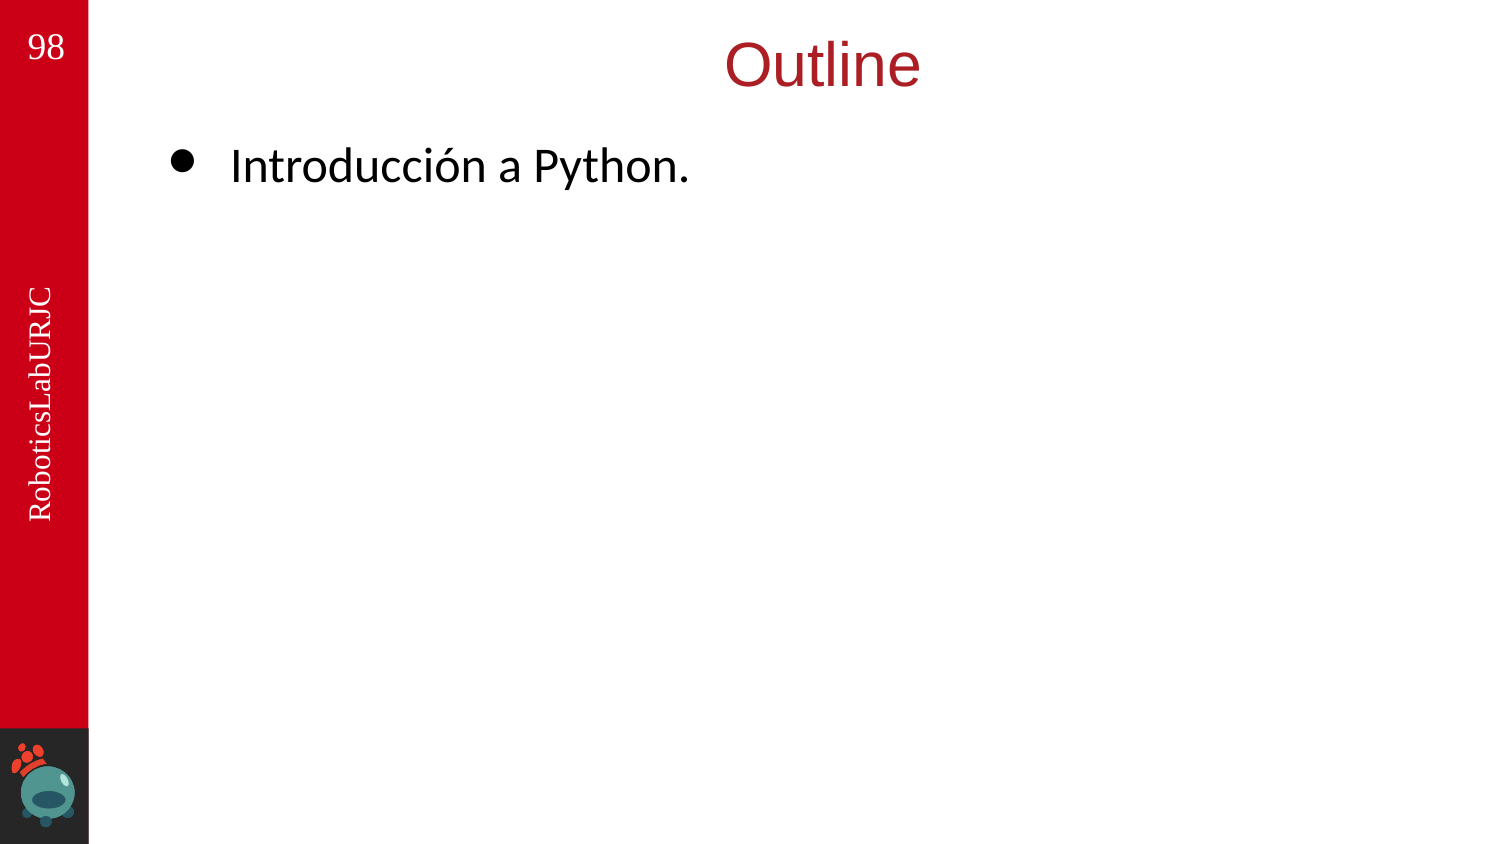

98
# Outline
Introducción a Python.

RoboticsLabURJC